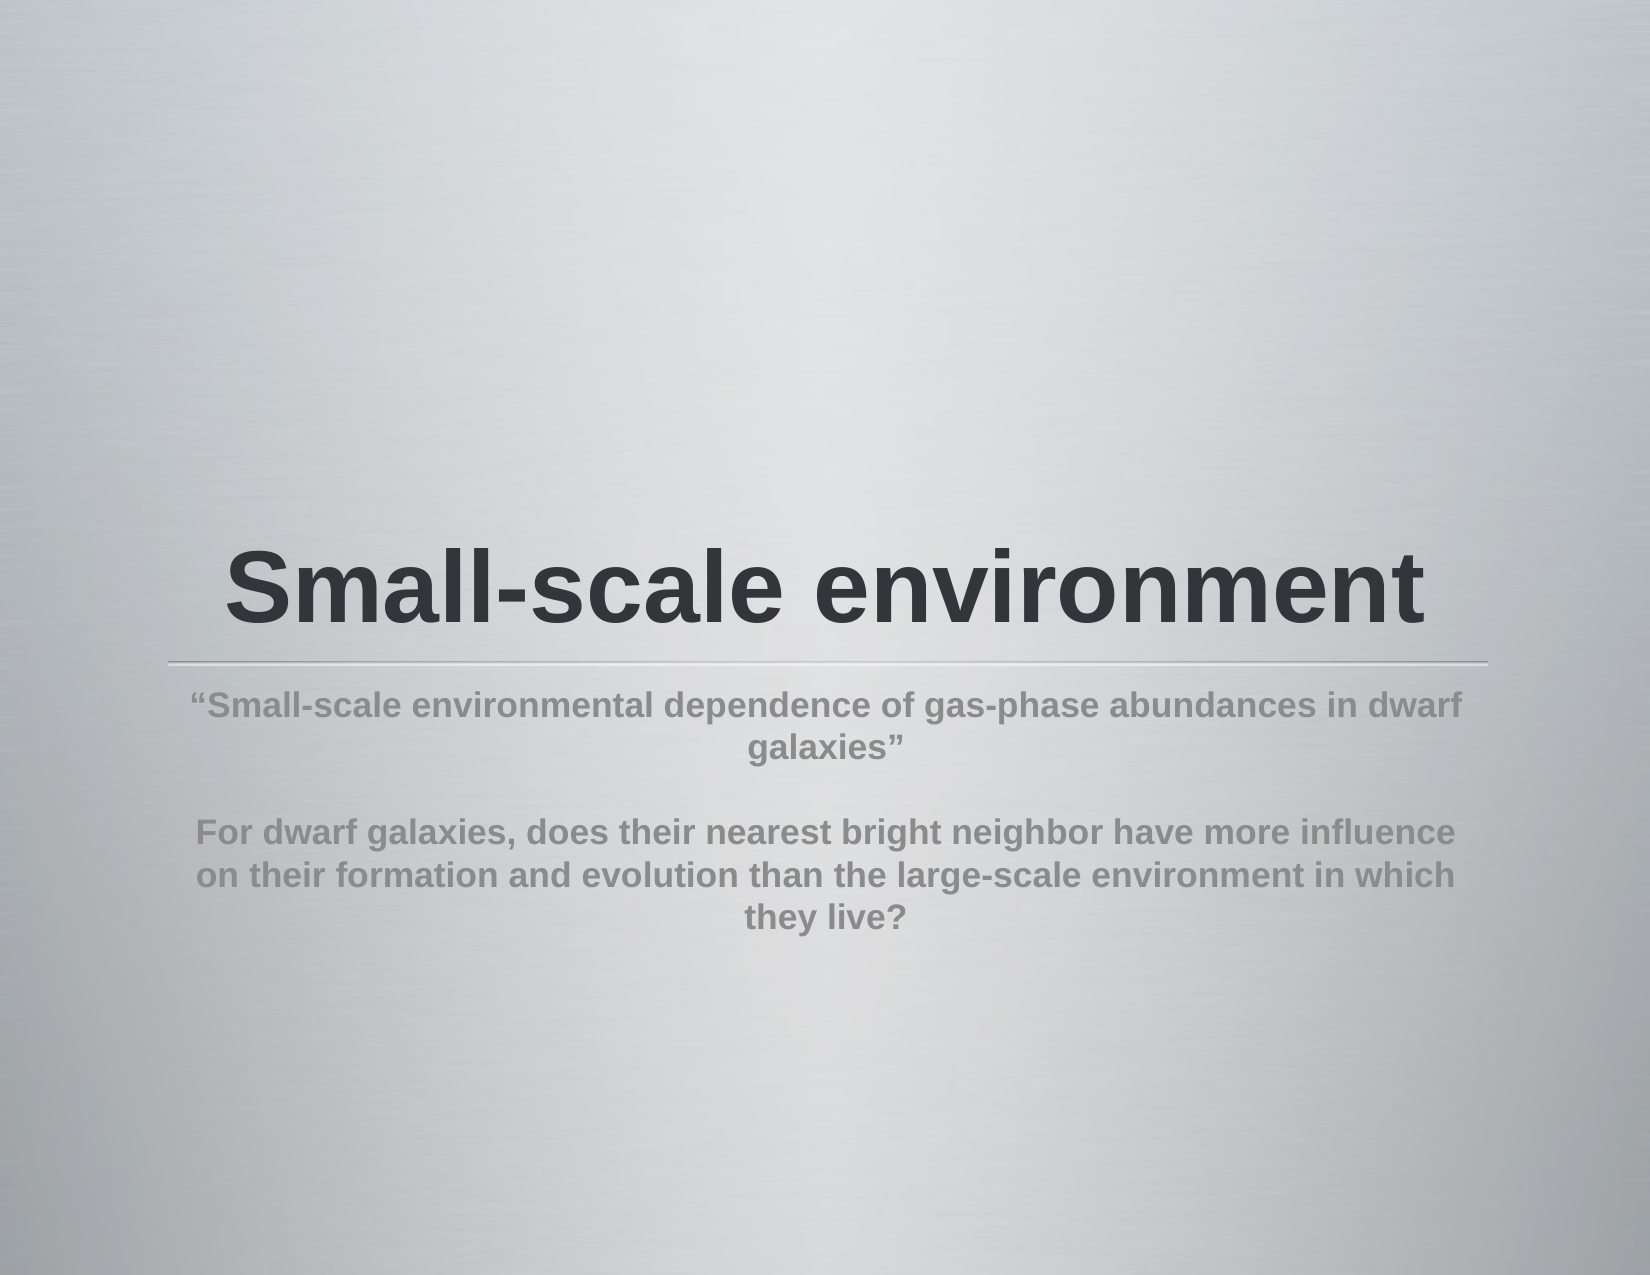

# Small-scale environment
“Small-scale environmental dependence of gas-phase abundances in dwarf galaxies”

For dwarf galaxies, does their nearest bright neighbor have more influence on their formation and evolution than the large-scale environment in which they live?